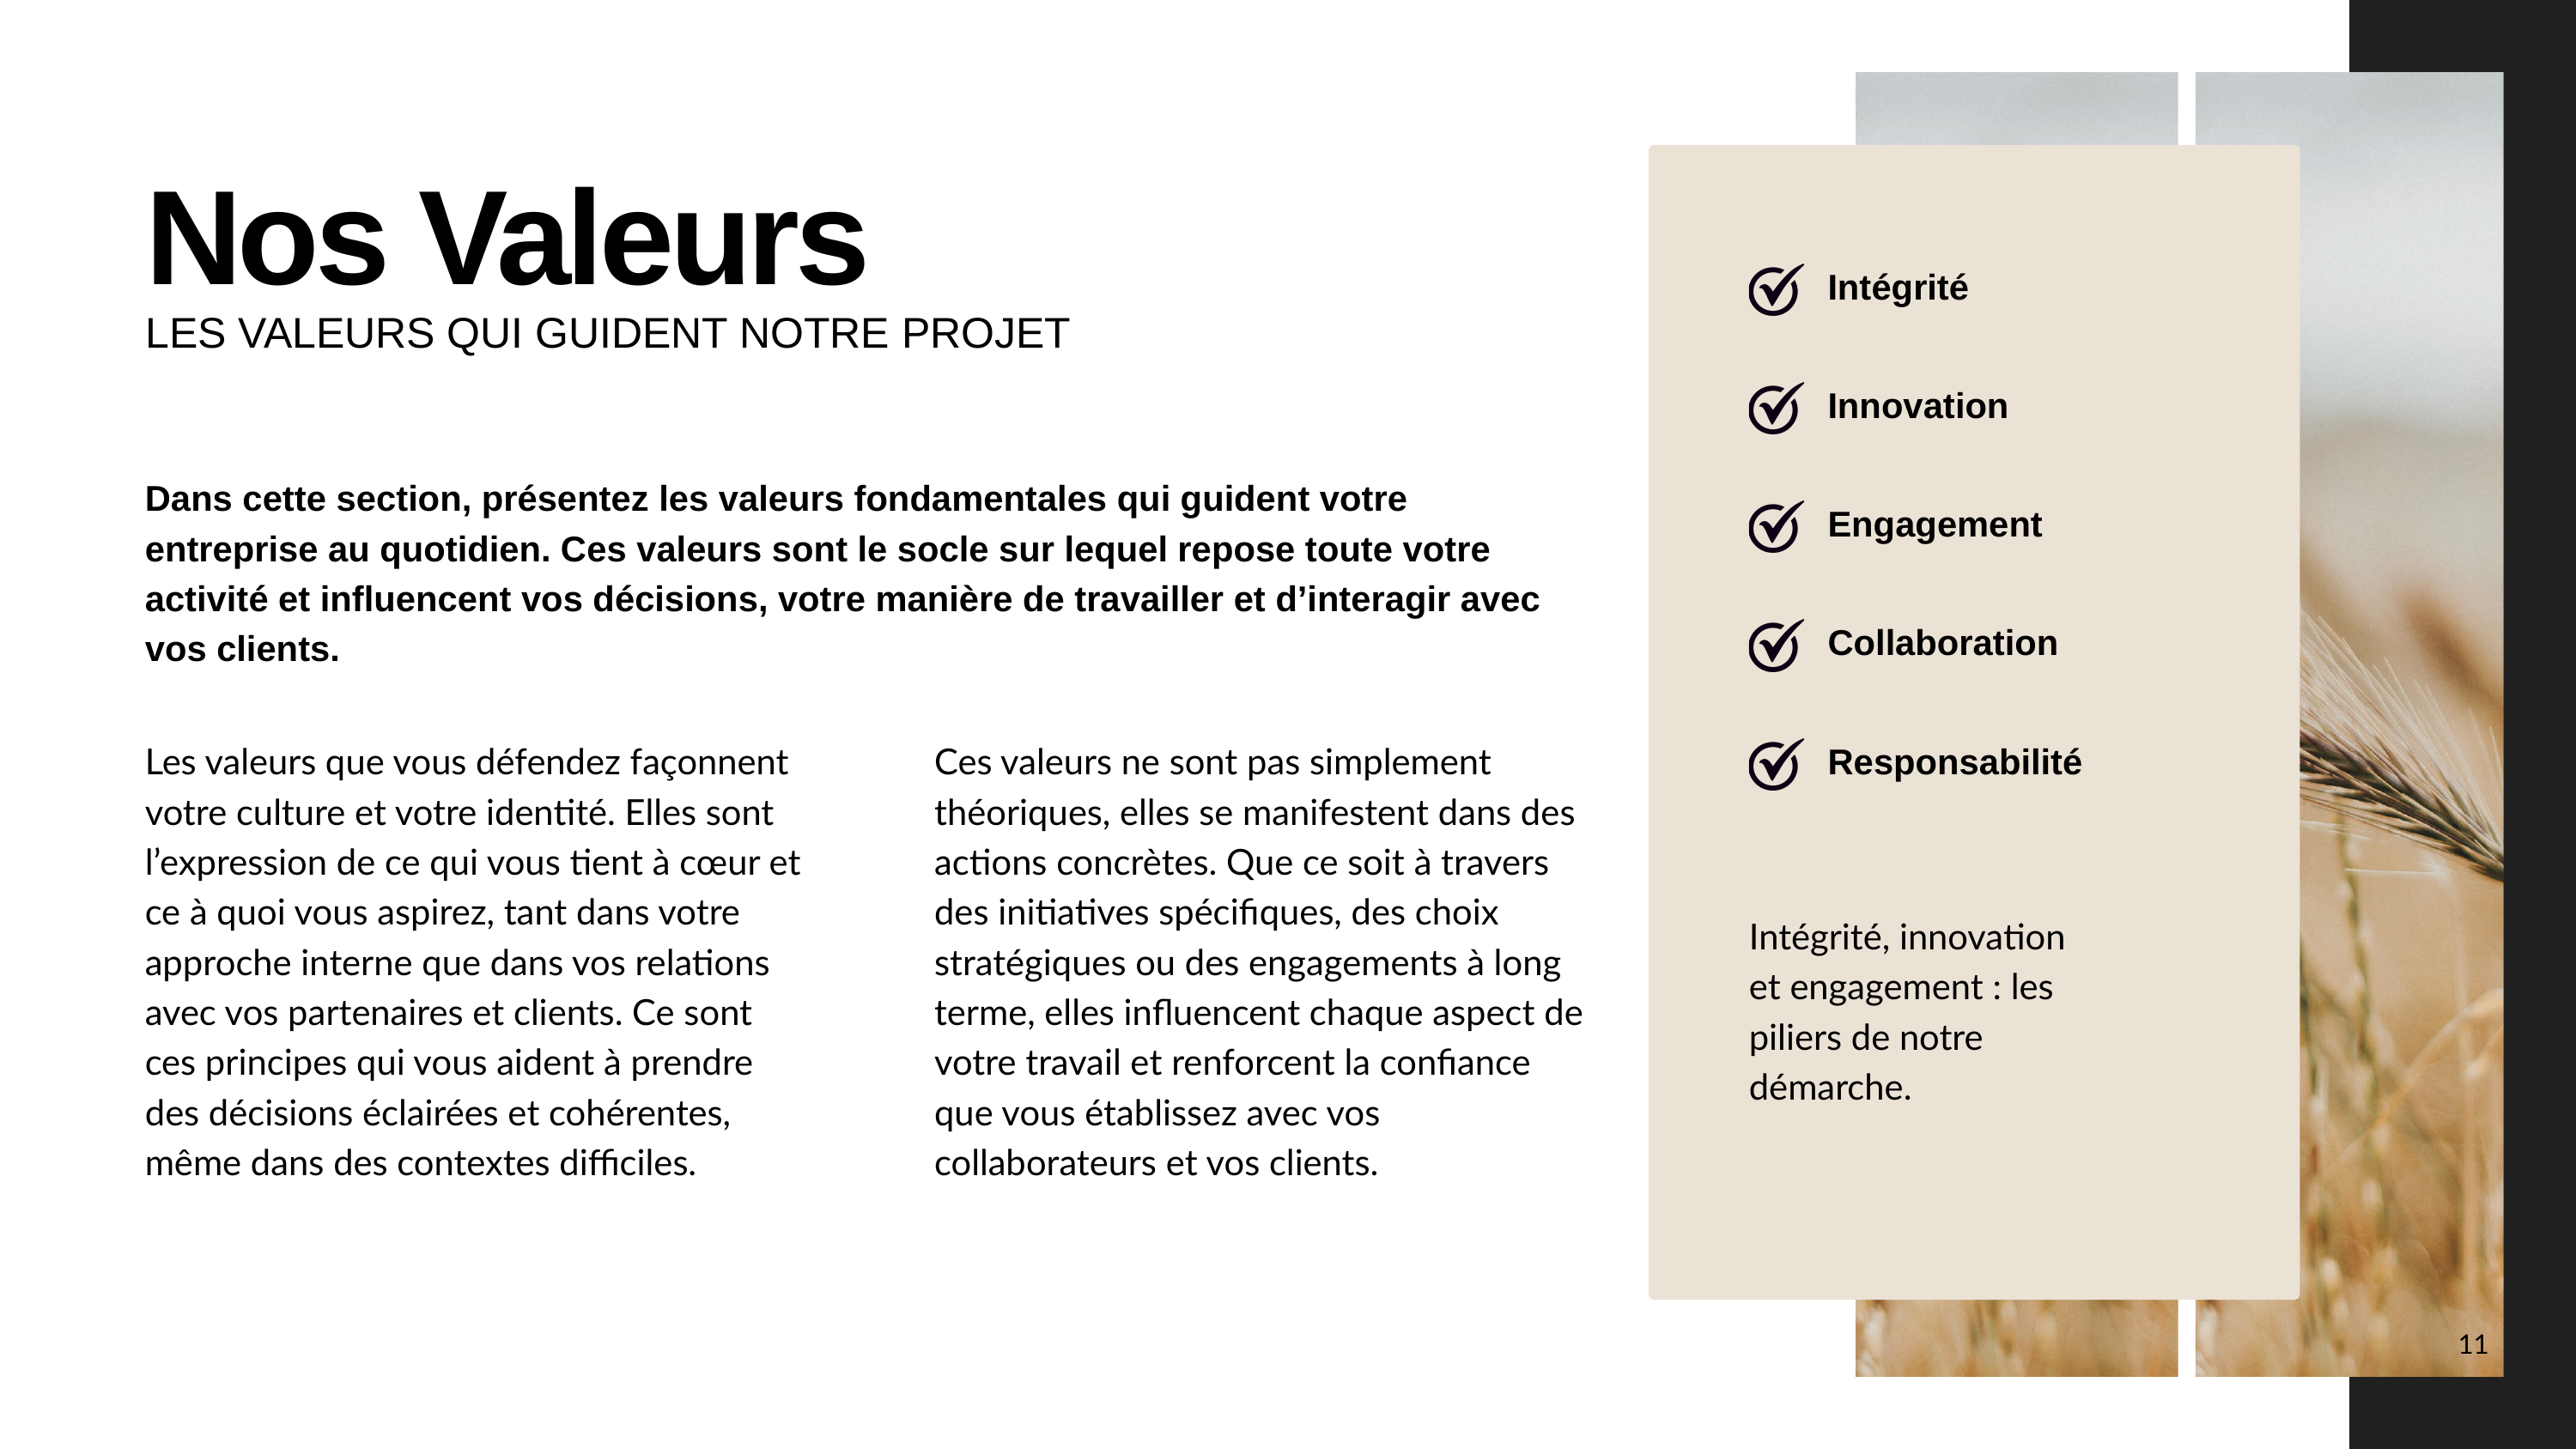

Nos Valeurs

Intégrité

LES VALEURS QUI GUIDENT NOTRE PROJET
Innovation

Dans cette section, présentez les valeurs fondamentales qui guident votre entreprise au quotidien. Ces valeurs sont le socle sur lequel repose toute votre activité et influencent vos décisions, votre manière de travailler et d’interagir avec vos clients.
Engagement

Collaboration

Responsabilité
Les valeurs que vous défendez façonnent votre culture et votre identité. Elles sont l’expression de ce qui vous tient à cœur et ce à quoi vous aspirez, tant dans votre approche interne que dans vos relations avec vos partenaires et clients. Ce sont ces principes qui vous aident à prendre des décisions éclairées et cohérentes, même dans des contextes difficiles.
Ces valeurs ne sont pas simplement théoriques, elles se manifestent dans des actions concrètes. Que ce soit à travers des initiatives spécifiques, des choix stratégiques ou des engagements à long terme, elles influencent chaque aspect de votre travail et renforcent la confiance que vous établissez avec vos collaborateurs et vos clients.

Intégrité, innovation et engagement : les piliers de notre démarche.

11